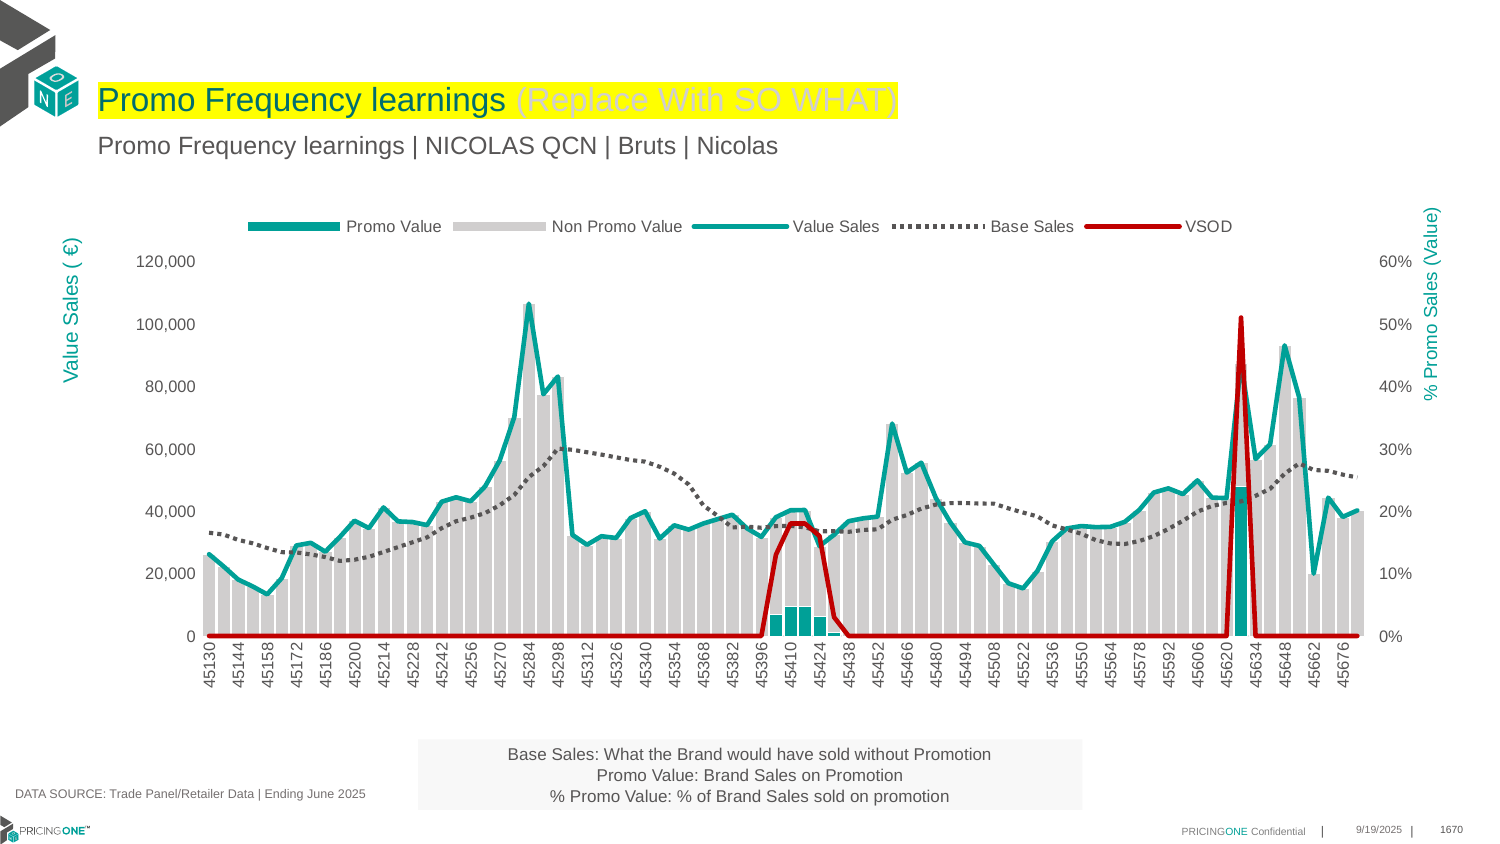

# Promo Frequency learnings (Replace With SO WHAT)
Promo Frequency learnings | NICOLAS QCN | Bruts | Nicolas

### Chart

| Category | Promo Value | Non Promo Value | Value Sales | Base Sales | VSOD |
|---|---|---|---|---|---|
| 45130.0 | 0.0 | 26162.0 | 26162.0 | 33048.0 | 0.0 |
| 45137.0 | 0.0 | 22245.0 | 22245.0 | 32461.0 | 0.0 |
| 45144.0 | 0.0 | 18069.0 | 18069.0 | 30769.0 | 0.0 |
| 45151.0 | 0.0 | 15870.0 | 15870.0 | 29662.0 | 0.0 |
| 45158.0 | 0.0 | 13306.0 | 13306.0 | 28165.0 | 0.0 |
| 45165.0 | 0.0 | 18532.0 | 18532.0 | 26825.0 | 0.0 |
| 45172.0 | 0.0 | 28974.0 | 28974.0 | 26742.0 | 0.0 |
| 45179.0 | 0.0 | 29822.0 | 29822.0 | 26112.0 | 0.0 |
| 45186.0 | 0.0 | 26984.0 | 26984.0 | 25263.0 | 0.0 |
| 45193.0 | 0.0 | 31693.0 | 31693.0 | 24041.0 | 0.0 |
| 45200.0 | 0.0 | 36918.0 | 36918.0 | 24412.0 | 0.0 |
| 45207.0 | 0.0 | 34525.0 | 34525.0 | 25351.0 | 0.0 |
| 45214.0 | 0.0 | 41149.0 | 41149.0 | 26903.0 | 0.0 |
| 45221.0 | 0.0 | 36682.0 | 36682.0 | 28456.0 | 0.0 |
| 45228.0 | 0.0 | 36480.0 | 36480.0 | 30003.0 | 0.0 |
| 45235.0 | 0.0 | 35493.0 | 35493.0 | 31570.0 | 0.0 |
| 45242.0 | 0.0 | 42989.0 | 42989.0 | 34522.0 | 0.0 |
| 45249.0 | 0.0 | 44397.0 | 44397.0 | 36748.0 | 0.0 |
| 45256.0 | 0.0 | 43139.0 | 43139.0 | 37895.0 | 0.0 |
| 45263.0 | 0.0 | 47965.0 | 47965.0 | 39368.0 | 0.0 |
| 45270.0 | 0.0 | 56262.0 | 56262.0 | 41891.0 | 0.0 |
| 45277.0 | 0.0 | 70157.0 | 70157.0 | 45159.0 | 0.0 |
| 45284.0 | 0.0 | 106453.0 | 106453.0 | 50919.0 | 0.0 |
| 45291.0 | 0.0 | 77432.0 | 77432.0 | 54413.0 | 0.0 |
| 45298.0 | 0.0 | 83120.0 | 83120.0 | 60033.0 | 0.0 |
| 45305.0 | 0.0 | 32360.0 | 32360.0 | 59658.0 | 0.0 |
| 45312.0 | 0.0 | 29188.0 | 29188.0 | 58854.0 | 0.0 |
| 45319.0 | 0.0 | 31941.0 | 31941.0 | 58091.0 | 0.0 |
| 45326.0 | 0.0 | 31373.0 | 31373.0 | 57228.0 | 0.0 |
| 45333.0 | 0.0 | 37774.0 | 37774.0 | 56363.0 | 0.0 |
| 45340.0 | 0.0 | 39944.0 | 39944.0 | 55848.0 | 0.0 |
| 45347.0 | 0.0 | 31202.0 | 31202.0 | 54201.0 | 0.0 |
| 45354.0 | 0.0 | 35441.0 | 35441.0 | 52019.0 | 0.0 |
| 45361.0 | 0.0 | 34060.0 | 34060.0 | 48531.0 | 0.0 |
| 45368.0 | 0.0 | 36015.0 | 36015.0 | 41844.0 | 0.0 |
| 45375.0 | 0.0 | 37419.0 | 37419.0 | 38399.0 | 0.0 |
| 45382.0 | 0.0 | 38830.0 | 38830.0 | 34735.0 | 0.0 |
| 45389.0 | 0.0 | 34499.0 | 34499.0 | 35000.0 | 0.0 |
| 45396.0 | 0.0 | 31725.0 | 31725.0 | 34655.0 | 0.0 |
| 45403.0 | 6899.0 | 31137.0 | 38036.0 | 35169.0 | 0.13 |
| 45410.0 | 9628.0 | 30622.0 | 40250.0 | 35274.0 | 0.18 |
| 45417.0 | 9541.0 | 30791.0 | 40332.0 | 34797.0 | 0.18 |
| 45424.0 | 6309.0 | 22465.0 | 28774.0 | 33493.0 | 0.16 |
| 45431.0 | 1342.0 | 31067.0 | 32409.0 | 33560.0 | 0.03 |
| 45438.0 | 0.0 | 36743.0 | 36743.0 | 33343.0 | 0.0 |
| 45445.0 | 0.0 | 37671.0 | 37671.0 | 33939.0 | 0.0 |
| 45452.0 | 0.0 | 38209.0 | 38209.0 | 34147.0 | 0.0 |
| 45459.0 | 0.0 | 68058.0 | 68058.0 | 37225.0 | 0.0 |
| 45466.0 | 0.0 | 52345.0 | 52345.0 | 38709.0 | 0.0 |
| 45473.0 | 0.0 | 55509.0 | 55509.0 | 40763.0 | 0.0 |
| 45480.0 | 0.0 | 44200.0 | 44200.0 | 42076.0 | 0.0 |
| 45487.0 | 0.0 | 36362.0 | 36362.0 | 42557.0 | 0.0 |
| 45494.0 | 0.0 | 29984.0 | 29984.0 | 42567.0 | 0.0 |
| 45501.0 | 0.0 | 28841.0 | 28841.0 | 42412.0 | 0.0 |
| 45508.0 | 0.0 | 22800.0 | 22800.0 | 42369.0 | 0.0 |
| 45515.0 | 0.0 | 16870.0 | 16870.0 | 40857.0 | 0.0 |
| 45522.0 | 0.0 | 15240.0 | 15240.0 | 39524.0 | 0.0 |
| 45529.0 | 0.0 | 20872.0 | 20872.0 | 38274.0 | 0.0 |
| 45536.0 | 0.0 | 30289.0 | 30289.0 | 35396.0 | 0.0 |
| 45543.0 | 0.0 | 34409.0 | 34409.0 | 34142.0 | 0.0 |
| 45550.0 | 0.0 | 35188.0 | 35188.0 | 32731.0 | 0.0 |
| 45557.0 | 0.0 | 34850.0 | 34850.0 | 30716.0 | 0.0 |
| 45564.0 | 0.0 | 34934.0 | 34934.0 | 29639.0 | 0.0 |
| 45571.0 | 0.0 | 36542.0 | 36542.0 | 29438.0 | 0.0 |
| 45578.0 | 0.0 | 40357.0 | 40357.0 | 30394.0 | 0.0 |
| 45585.0 | 0.0 | 45945.0 | 45945.0 | 31997.0 | 0.0 |
| 45592.0 | 0.0 | 47268.0 | 47268.0 | 34264.0 | 0.0 |
| 45599.0 | 0.0 | 45418.0 | 45418.0 | 36869.0 | 0.0 |
| 45606.0 | 0.0 | 49855.0 | 49855.0 | 39805.0 | 0.0 |
| 45613.0 | 0.0 | 44302.0 | 44302.0 | 41632.0 | 0.0 |
| 45620.0 | 0.0 | 44148.0 | 44148.0 | 42600.0 | 0.0 |
| 45627.0 | 47811.0 | 39633.0 | 87444.0 | 43082.0 | 0.51 |
| 45634.0 | 0.0 | 56695.0 | 56695.0 | 44869.0 | 0.0 |
| 45641.0 | 0.0 | 61467.0 | 61467.0 | 47128.0 | 0.0 |
| 45648.0 | 0.0 | 93098.0 | 93098.0 | 51987.0 | 0.0 |
| 45655.0 | 0.0 | 76398.0 | 76398.0 | 55258.0 | 0.0 |
| 45662.0 | 0.0 | 19923.0 | 19923.0 | 53188.0 | 0.0 |
| 45669.0 | 0.0 | 44285.0 | 44285.0 | 52896.0 | 0.0 |
| 45676.0 | 0.0 | 38133.0 | 38133.0 | 51679.0 | 0.0 |
| 45683.0 | 0.0 | 40214.0 | 40214.0 | 50779.0 | 0.0 |
% Promo Sales (Value)
Value Sales ( €)
Base Sales: What the Brand would have sold without Promotion
Promo Value: Brand Sales on Promotion
% Promo Value: % of Brand Sales sold on promotion
DATA SOURCE: Trade Panel/Retailer Data | Ending June 2025

9/19/2025
1670